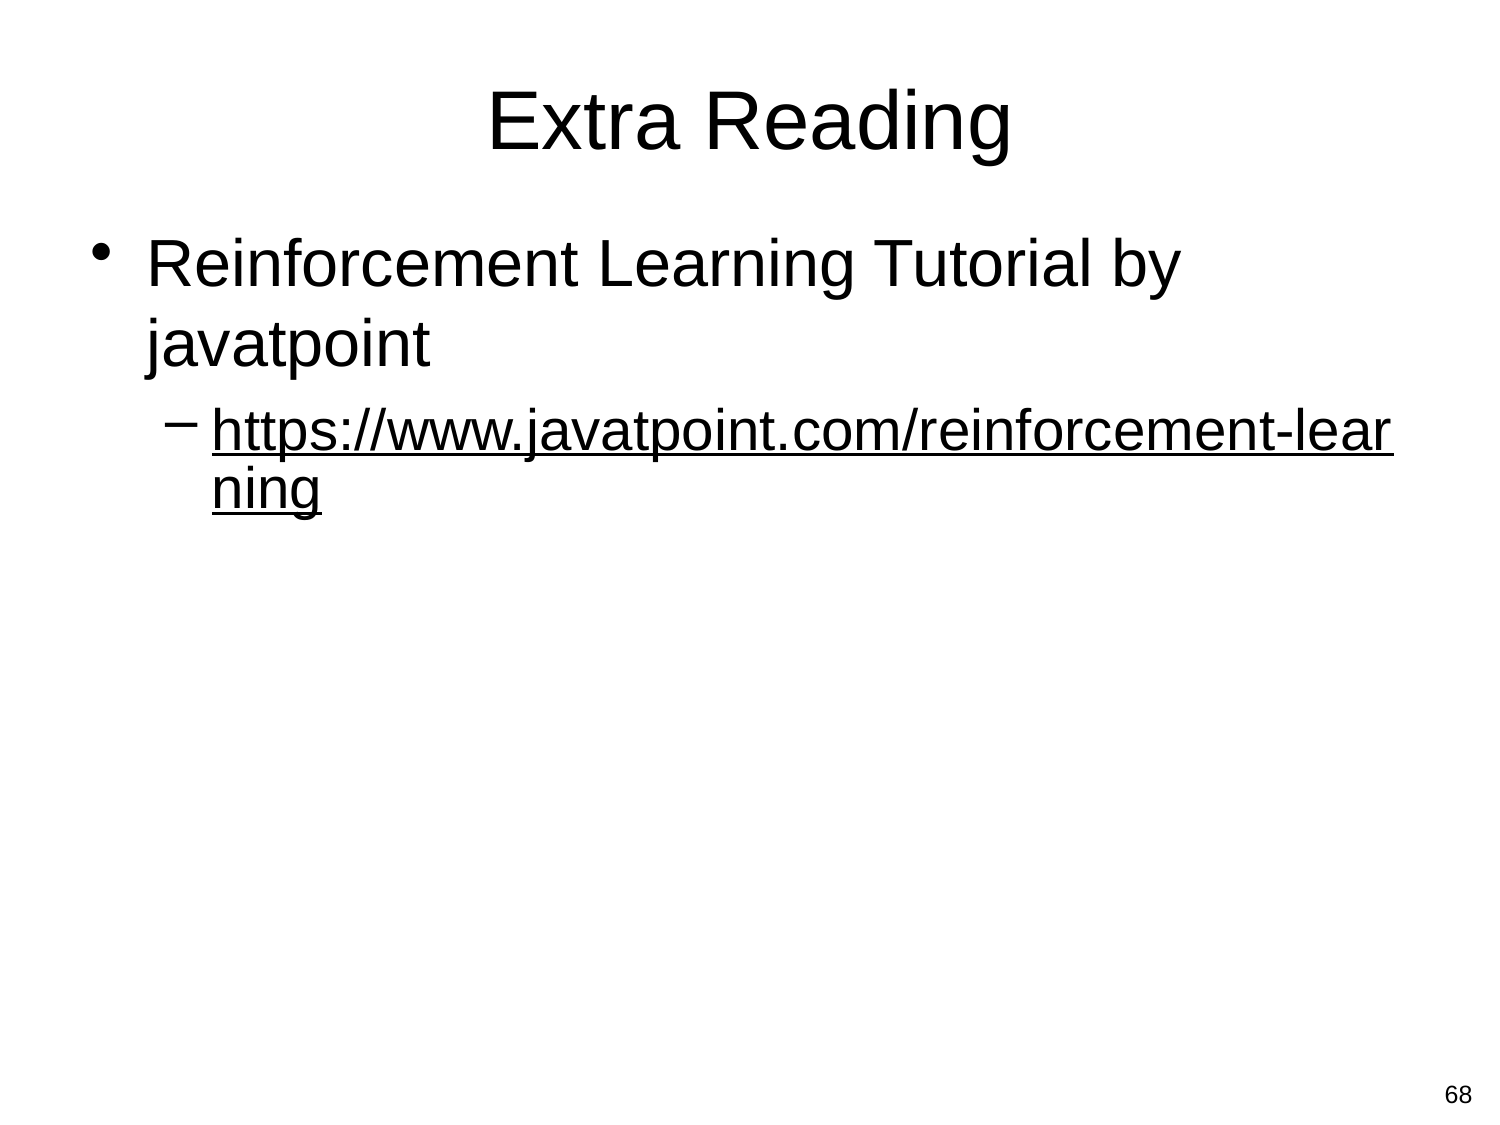

# Extra Reading
Reinforcement Learning Tutorial by javatpoint
https://www.javatpoint.com/reinforcement-learning

68